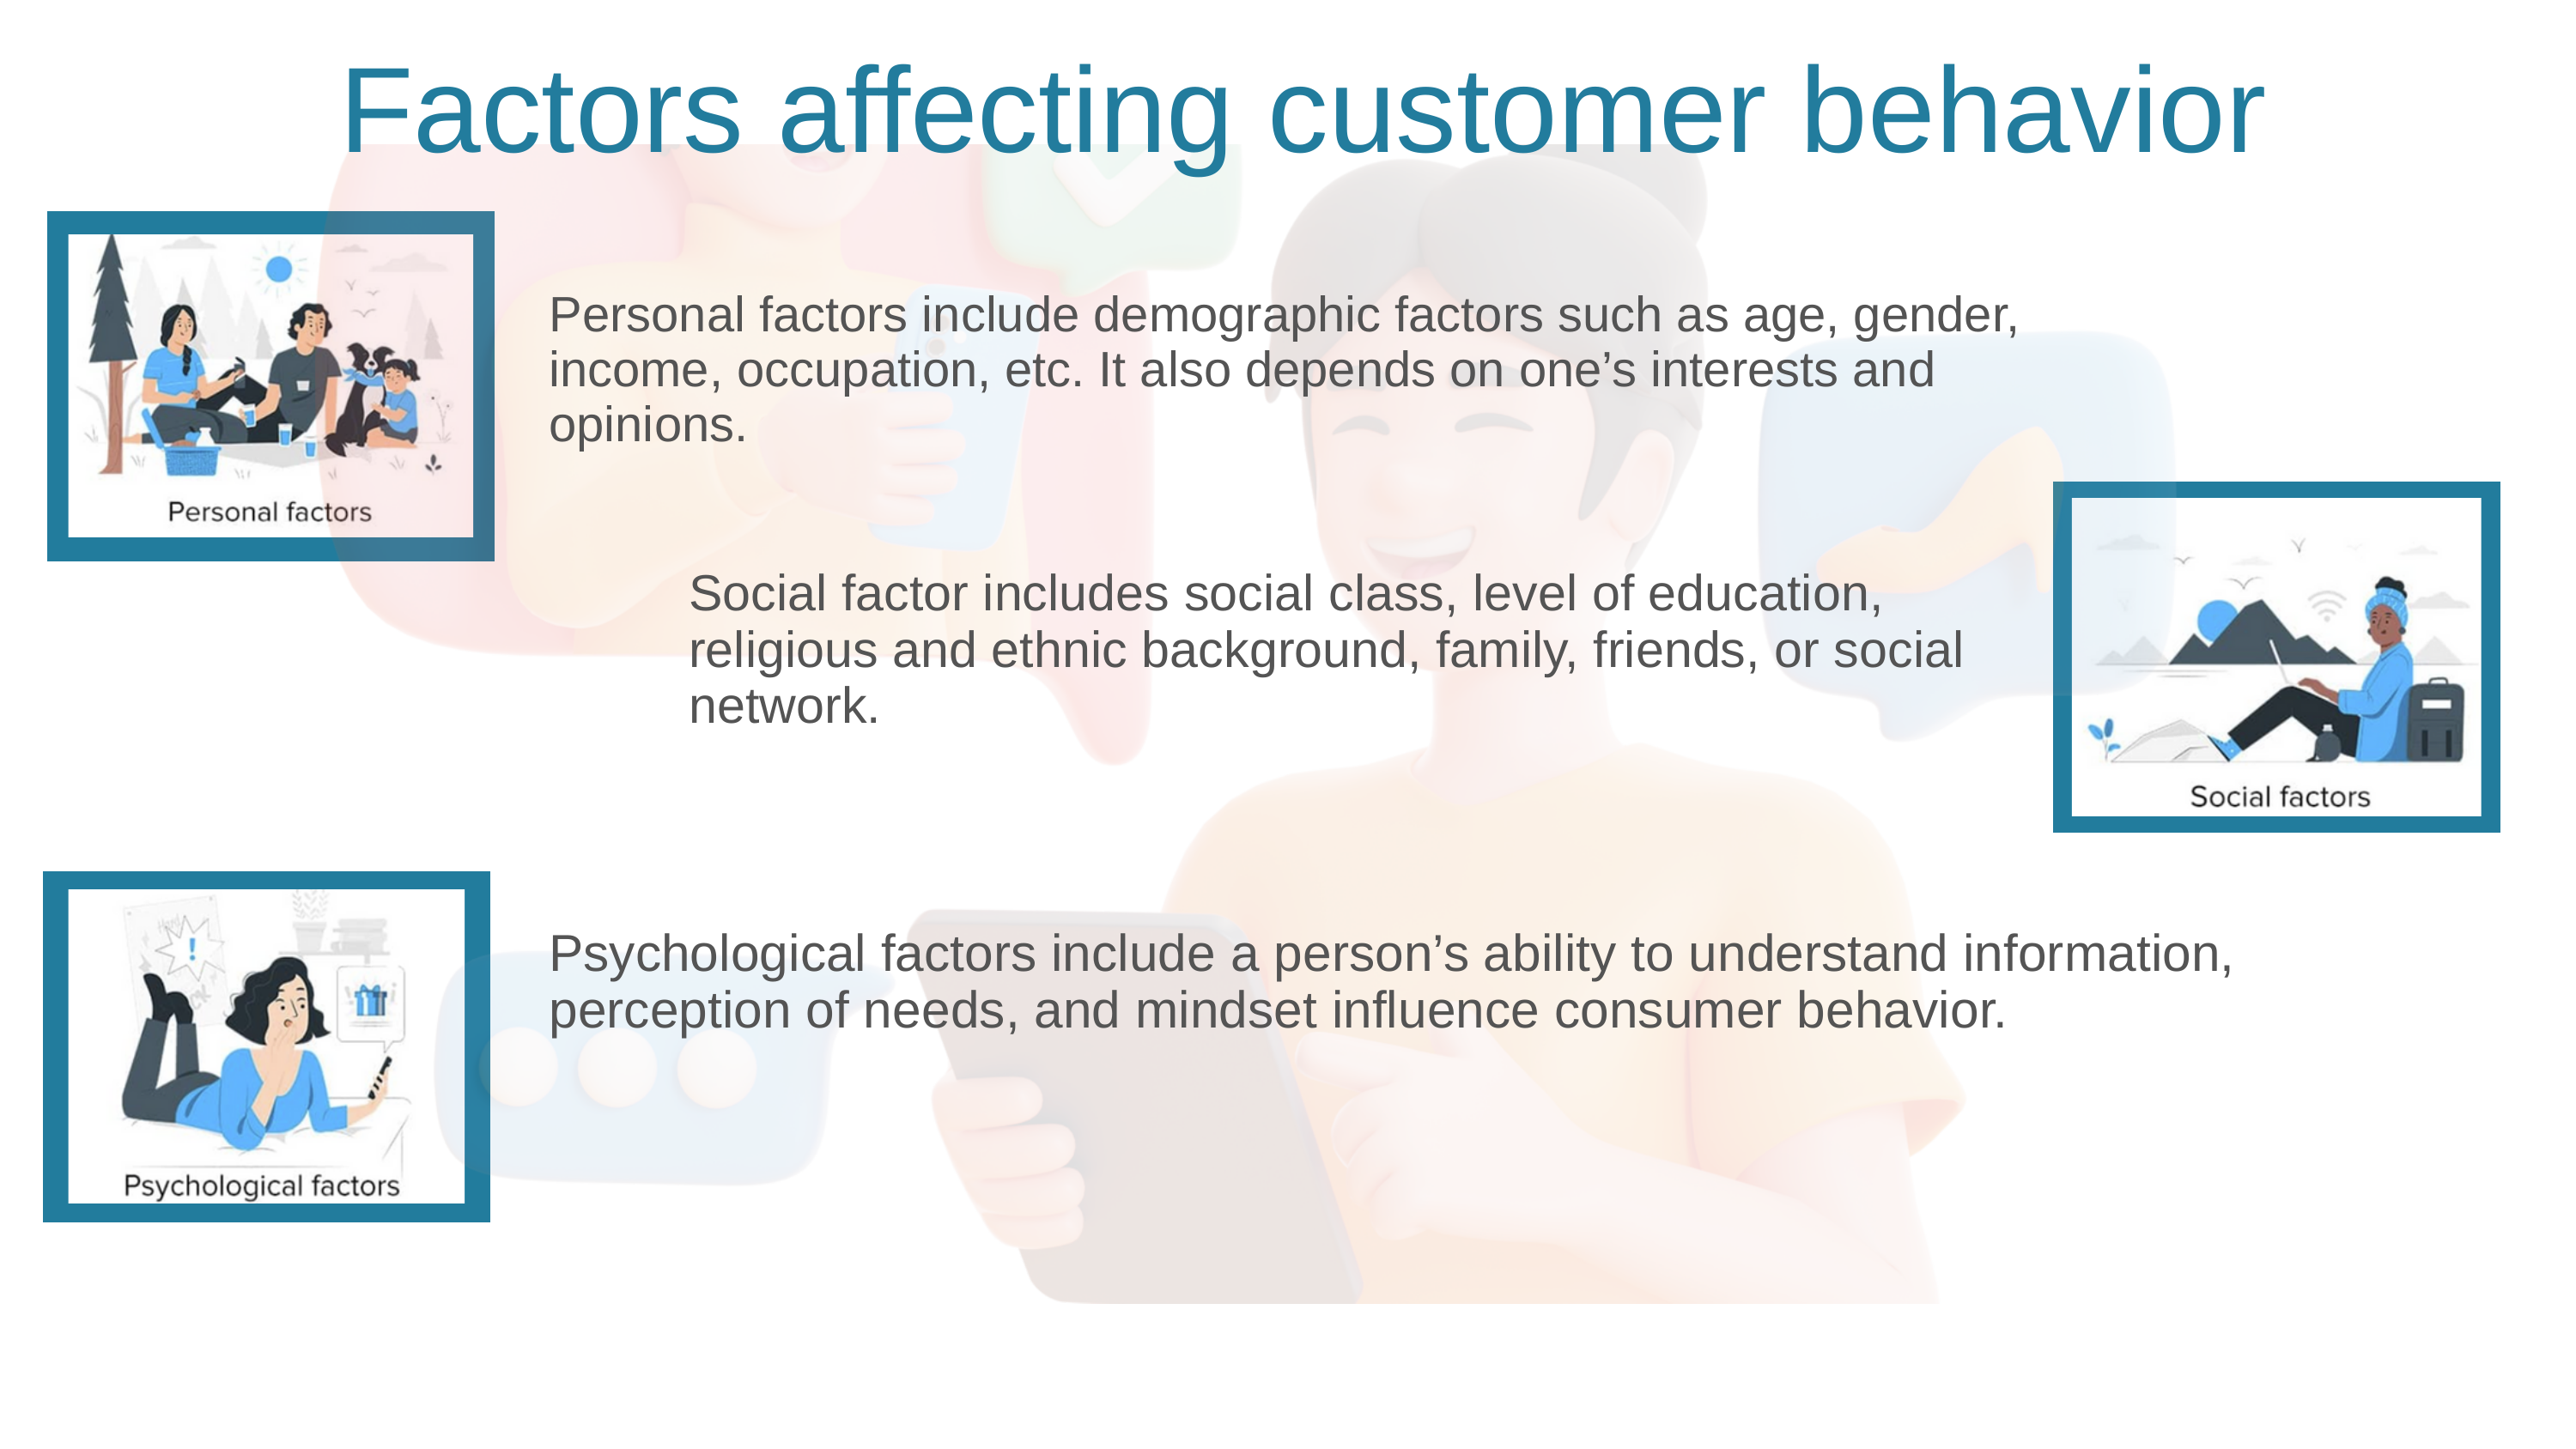

Factors affecting customer behavior

Personal factors include demographic factors such as age, gender, income, occupation, etc. It also depends on one’s interests and opinions.

Social factor includes social class, level of education, religious and ethnic background, family, friends, or social network.

Psychological factors include a person’s ability to understand information, perception of needs, and mindset influence consumer behavior.